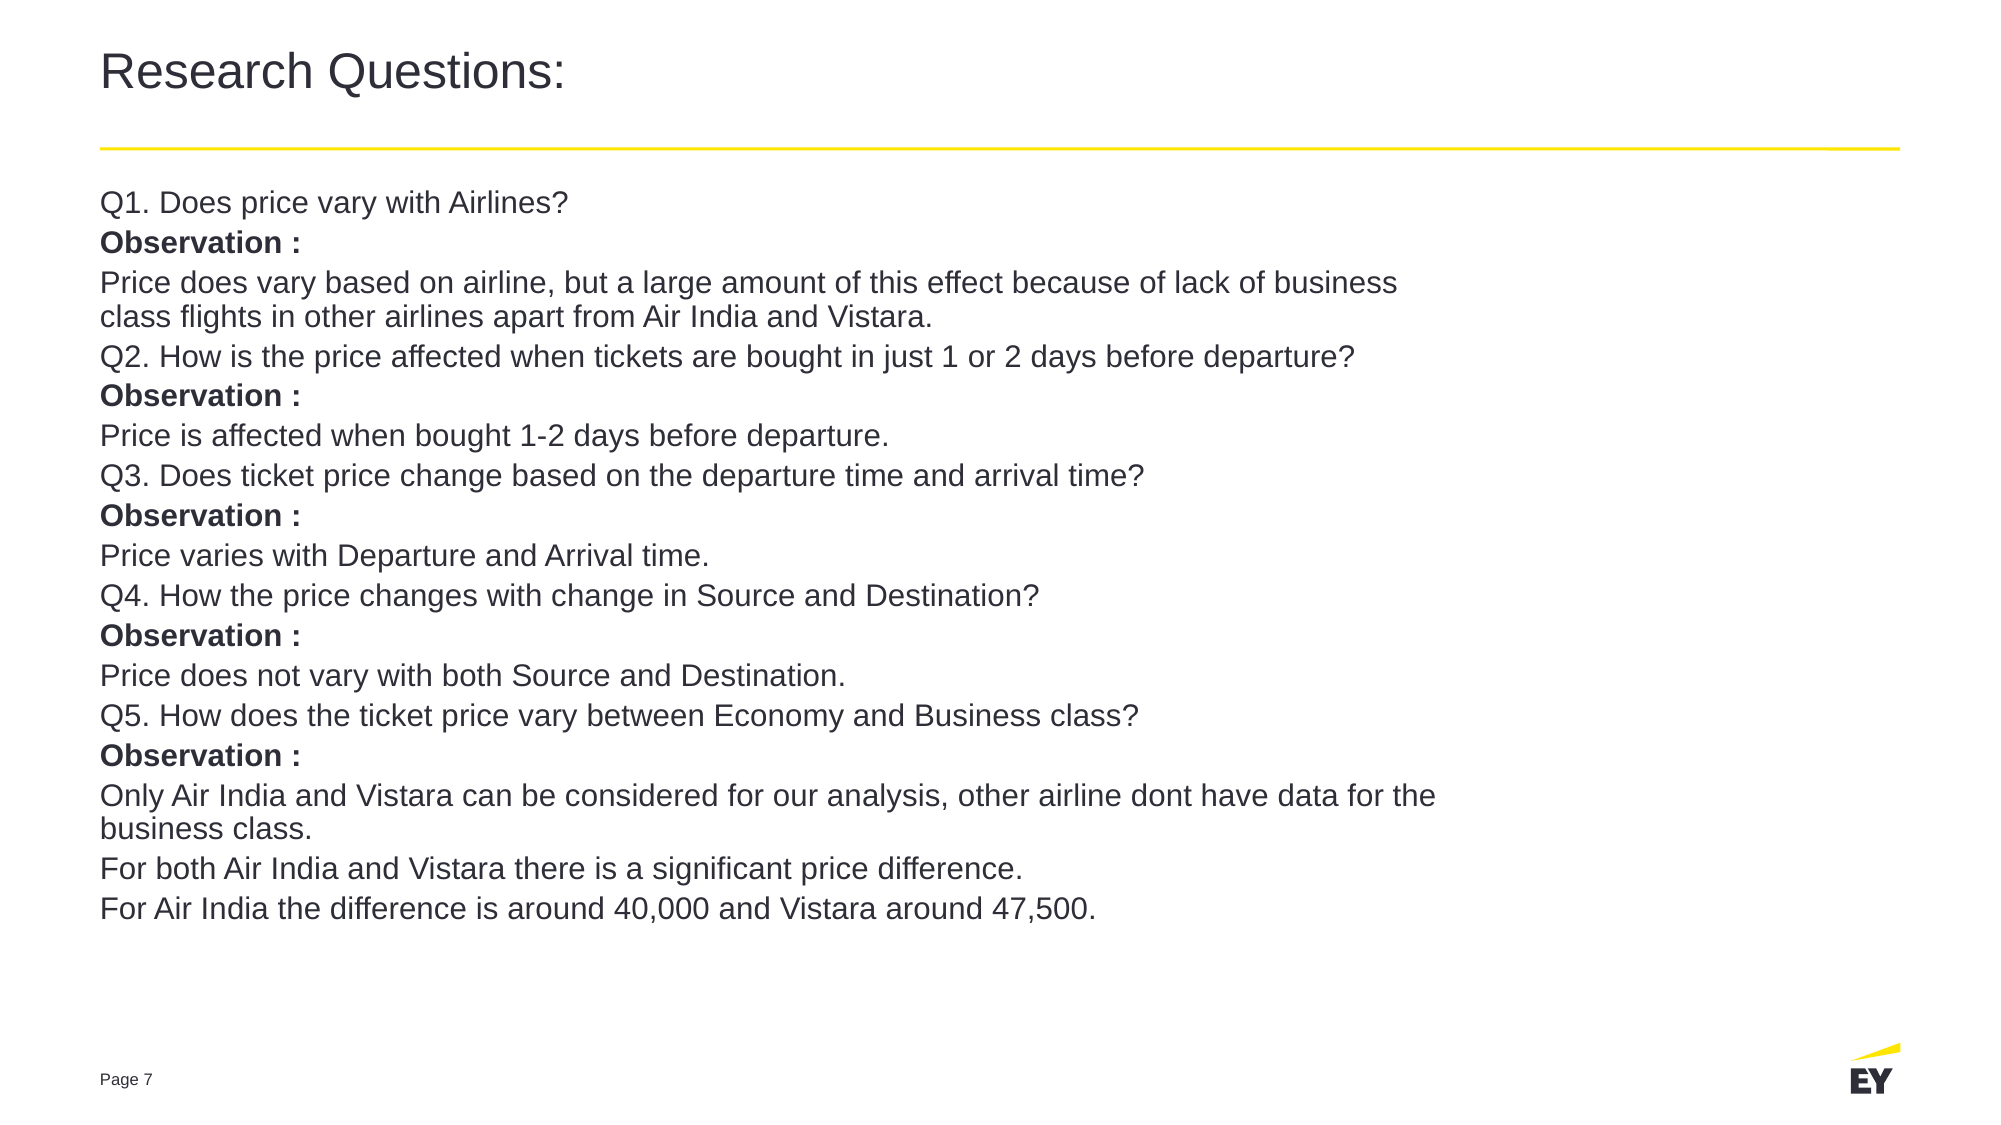

# Research Questions:
Q1. Does price vary with Airlines?
Observation :
Price does vary based on airline, but a large amount of this effect because of lack of business class flights in other airlines apart from Air India and Vistara.
Q2. How is the price affected when tickets are bought in just 1 or 2 days before departure?
Observation :
Price is affected when bought 1-2 days before departure.
Q3. Does ticket price change based on the departure time and arrival time?
Observation :
Price varies with Departure and Arrival time.
Q4. How the price changes with change in Source and Destination?
Observation :
Price does not vary with both Source and Destination.
Q5. How does the ticket price vary between Economy and Business class?
Observation :
Only Air India and Vistara can be considered for our analysis, other airline dont have data for the business class.
For both Air India and Vistara there is a significant price difference.
For Air India the difference is around 40,000 and Vistara around 47,500.